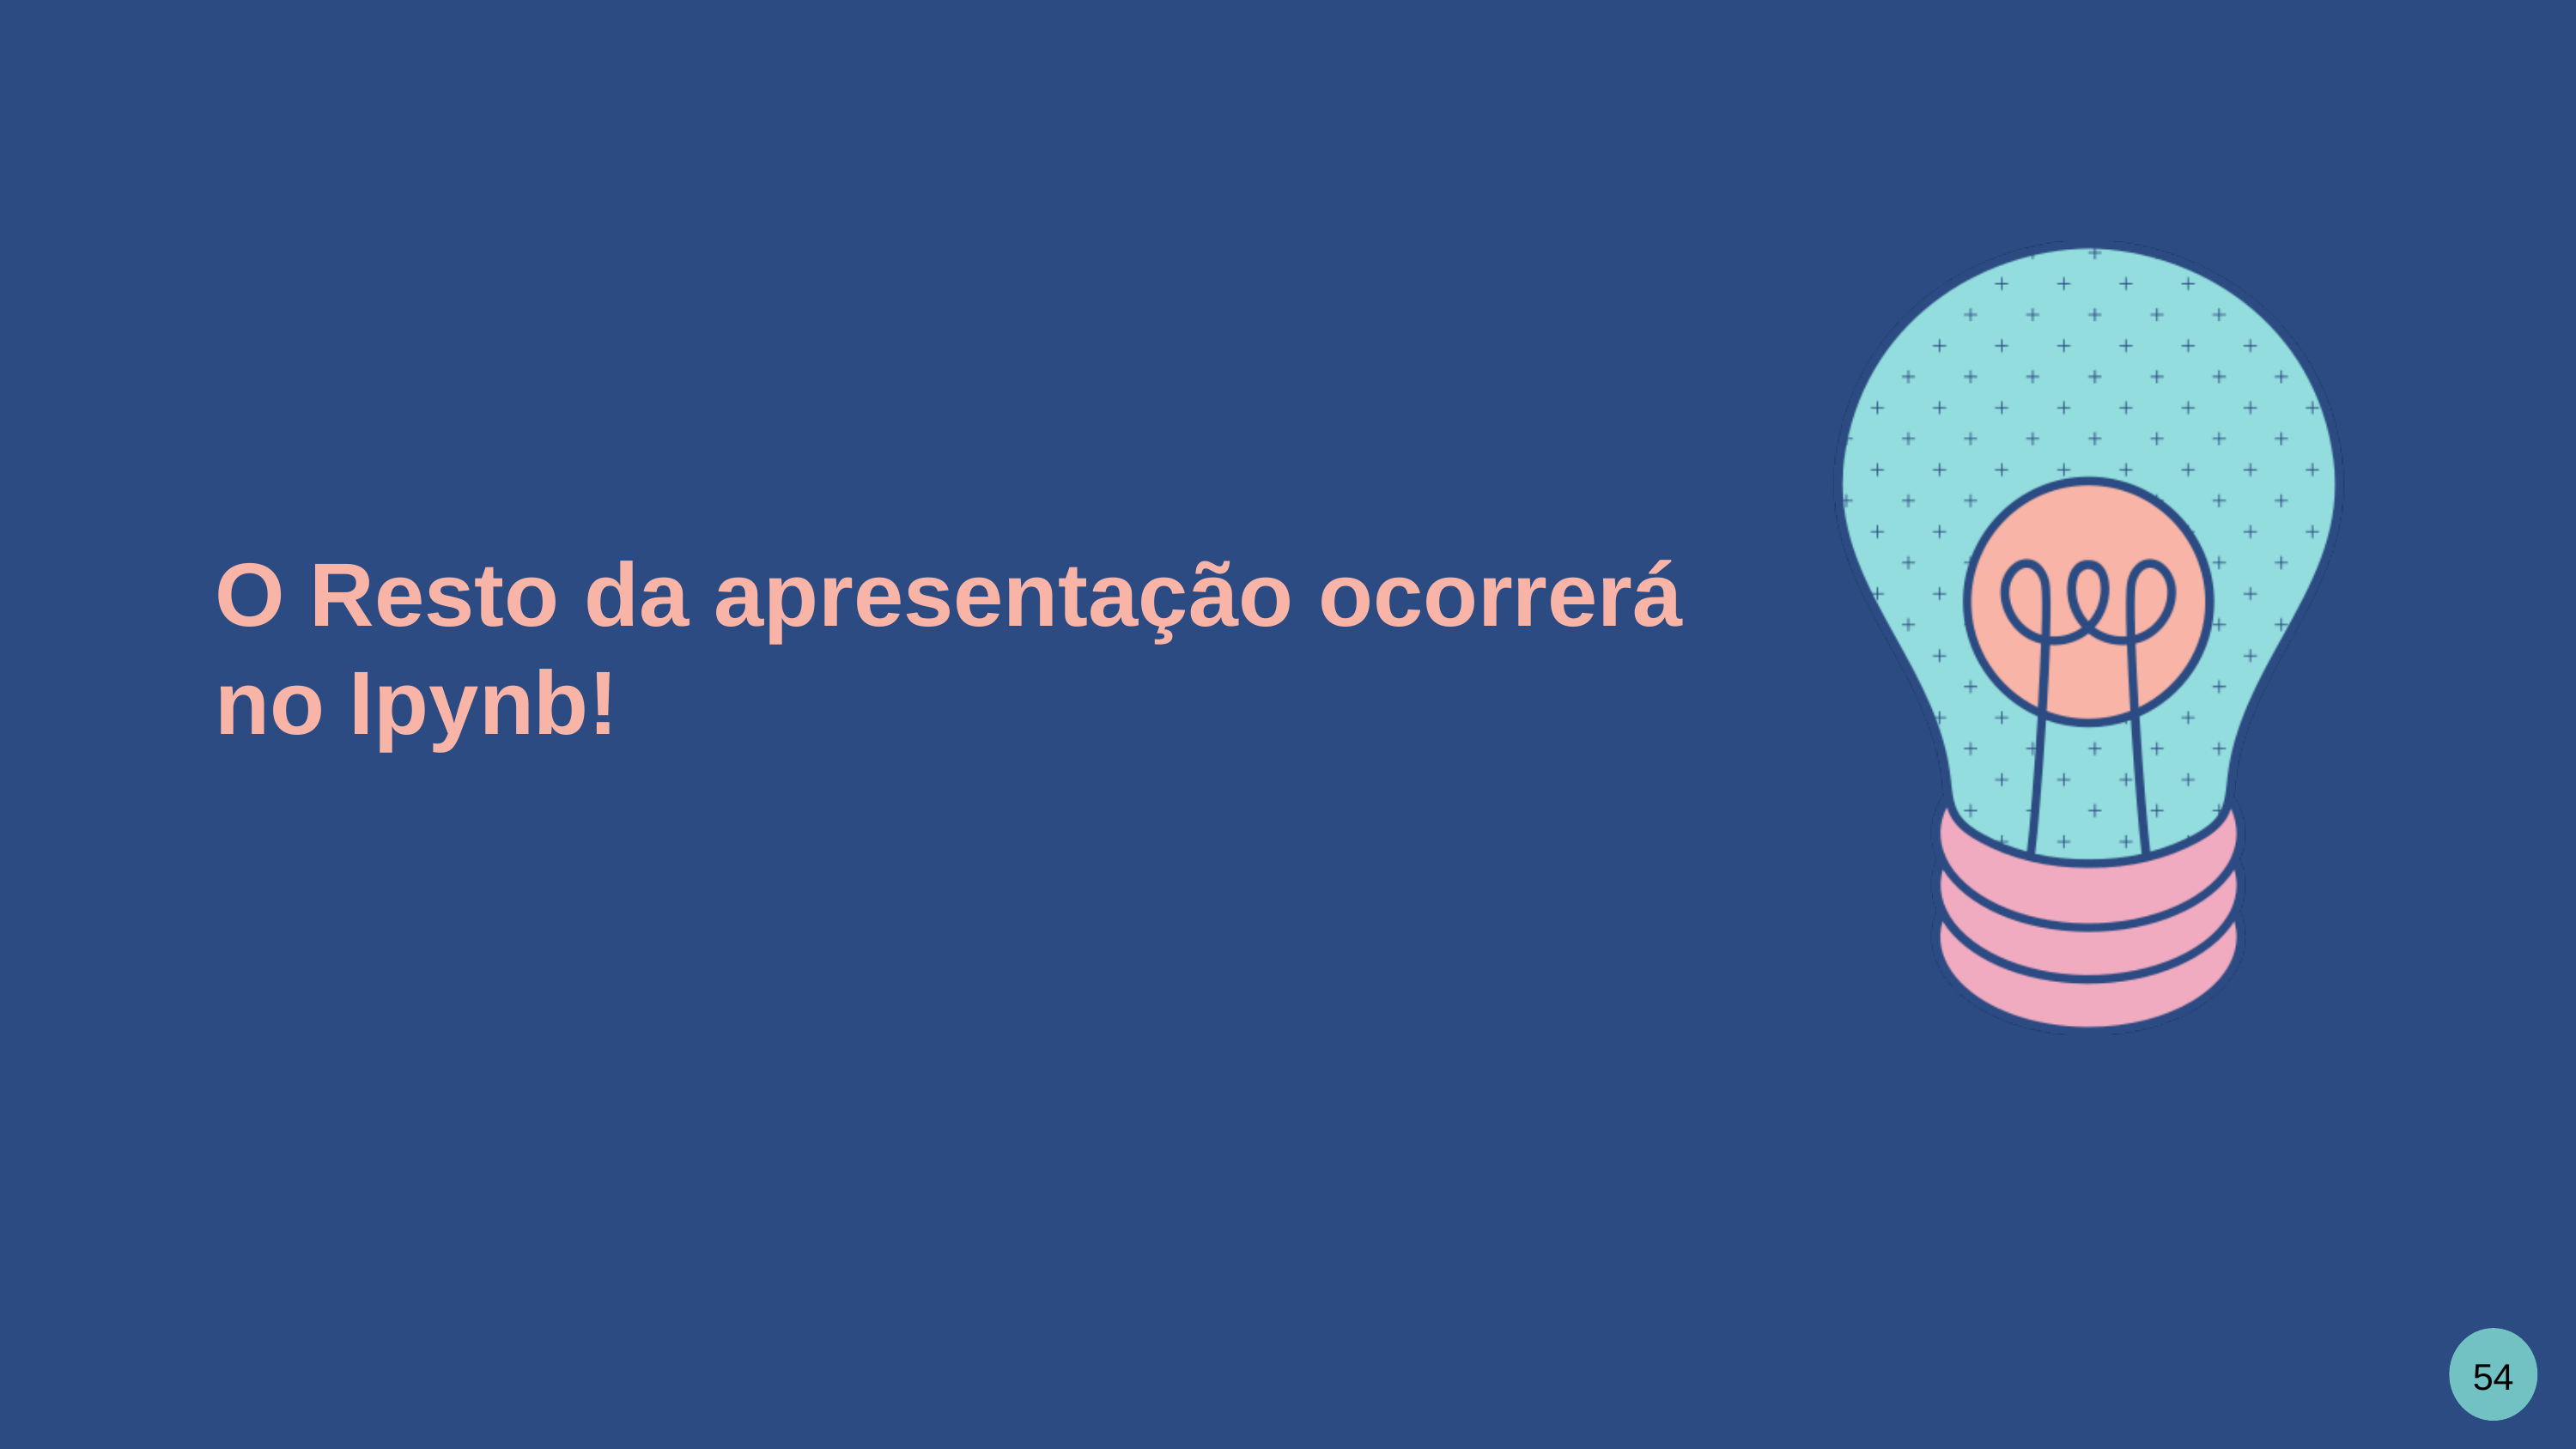

O Resto da apresentação ocorrerá no Ipynb!

54